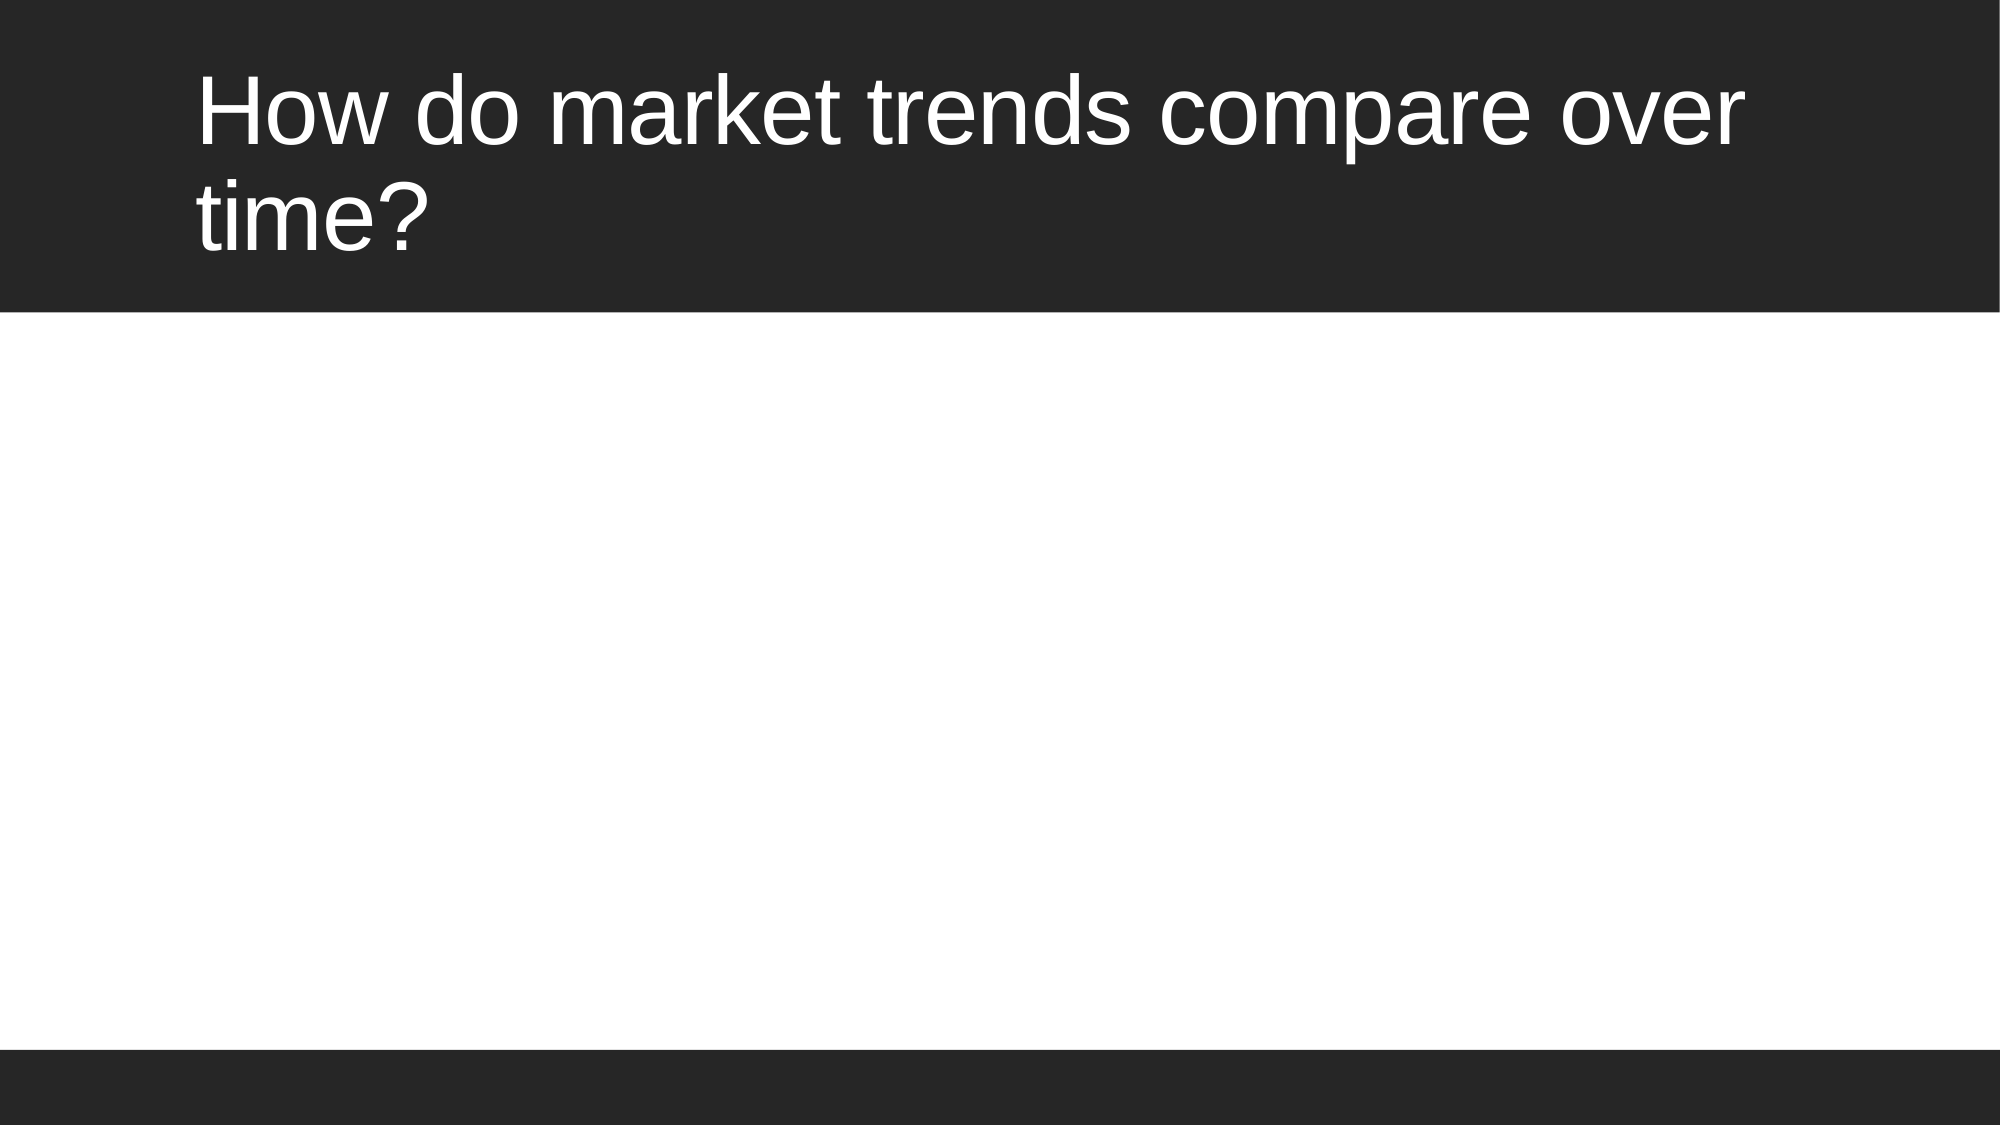

# How do market trends compare over time?